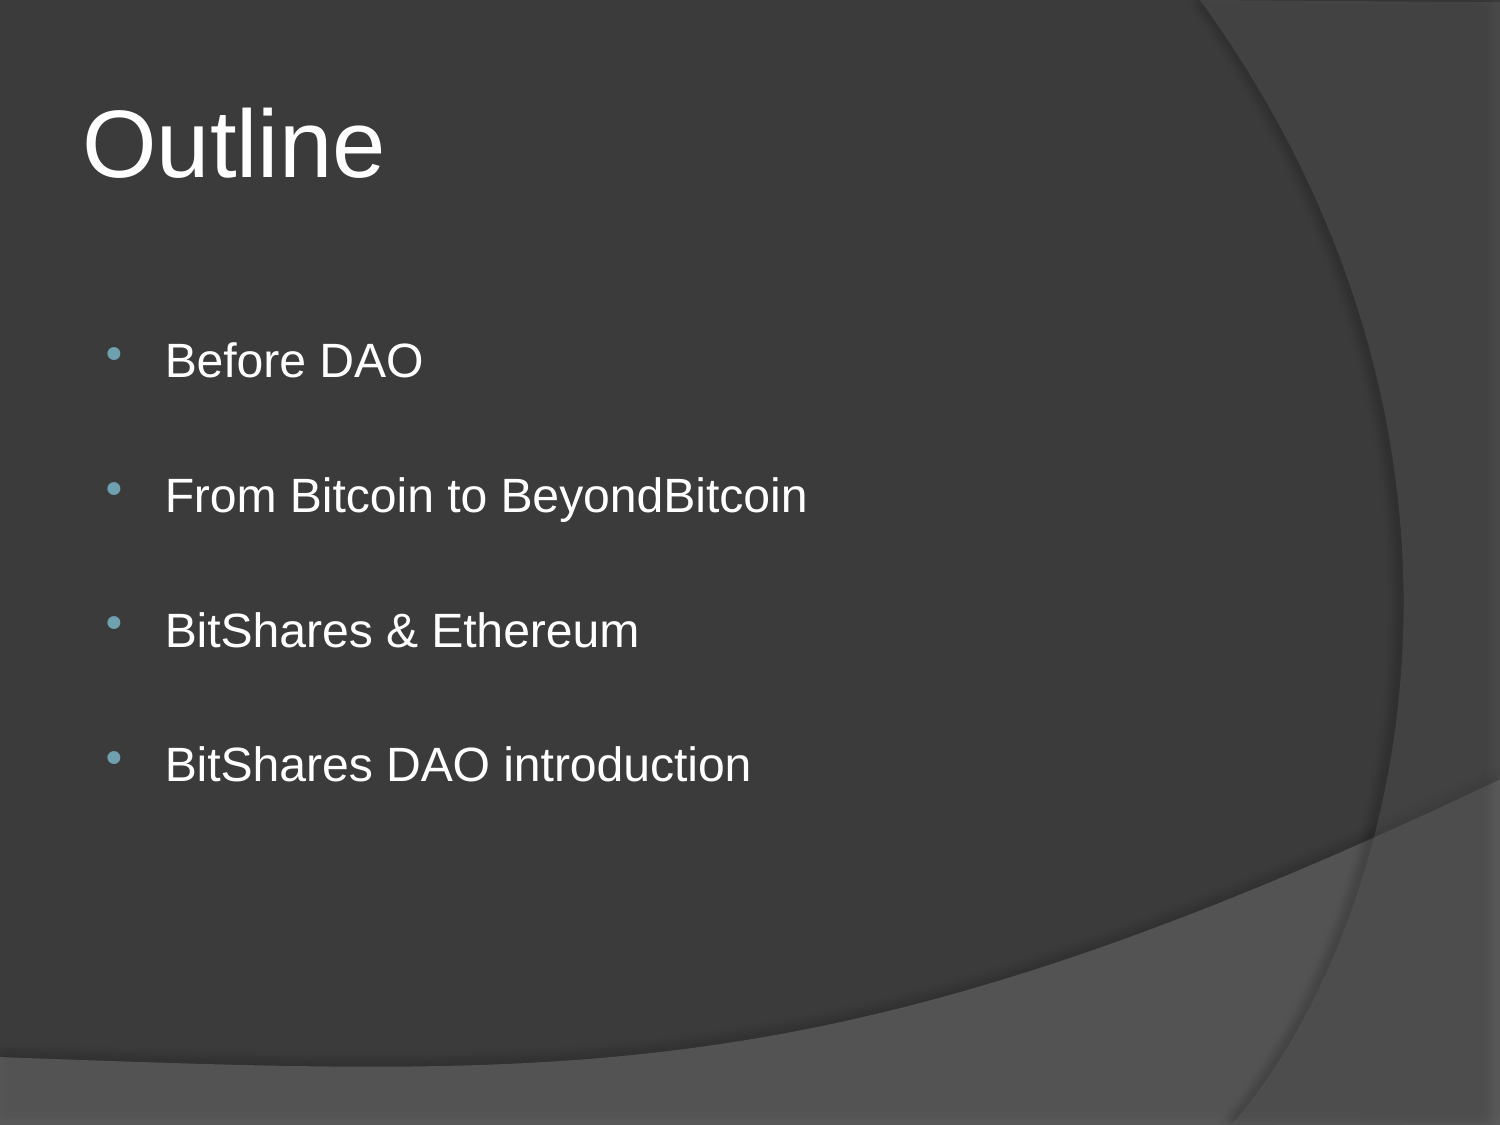

# Outline
Before DAO

From Bitcoin to BeyondBitcoin

BitShares & Ethereum

BitShares DAO introduction